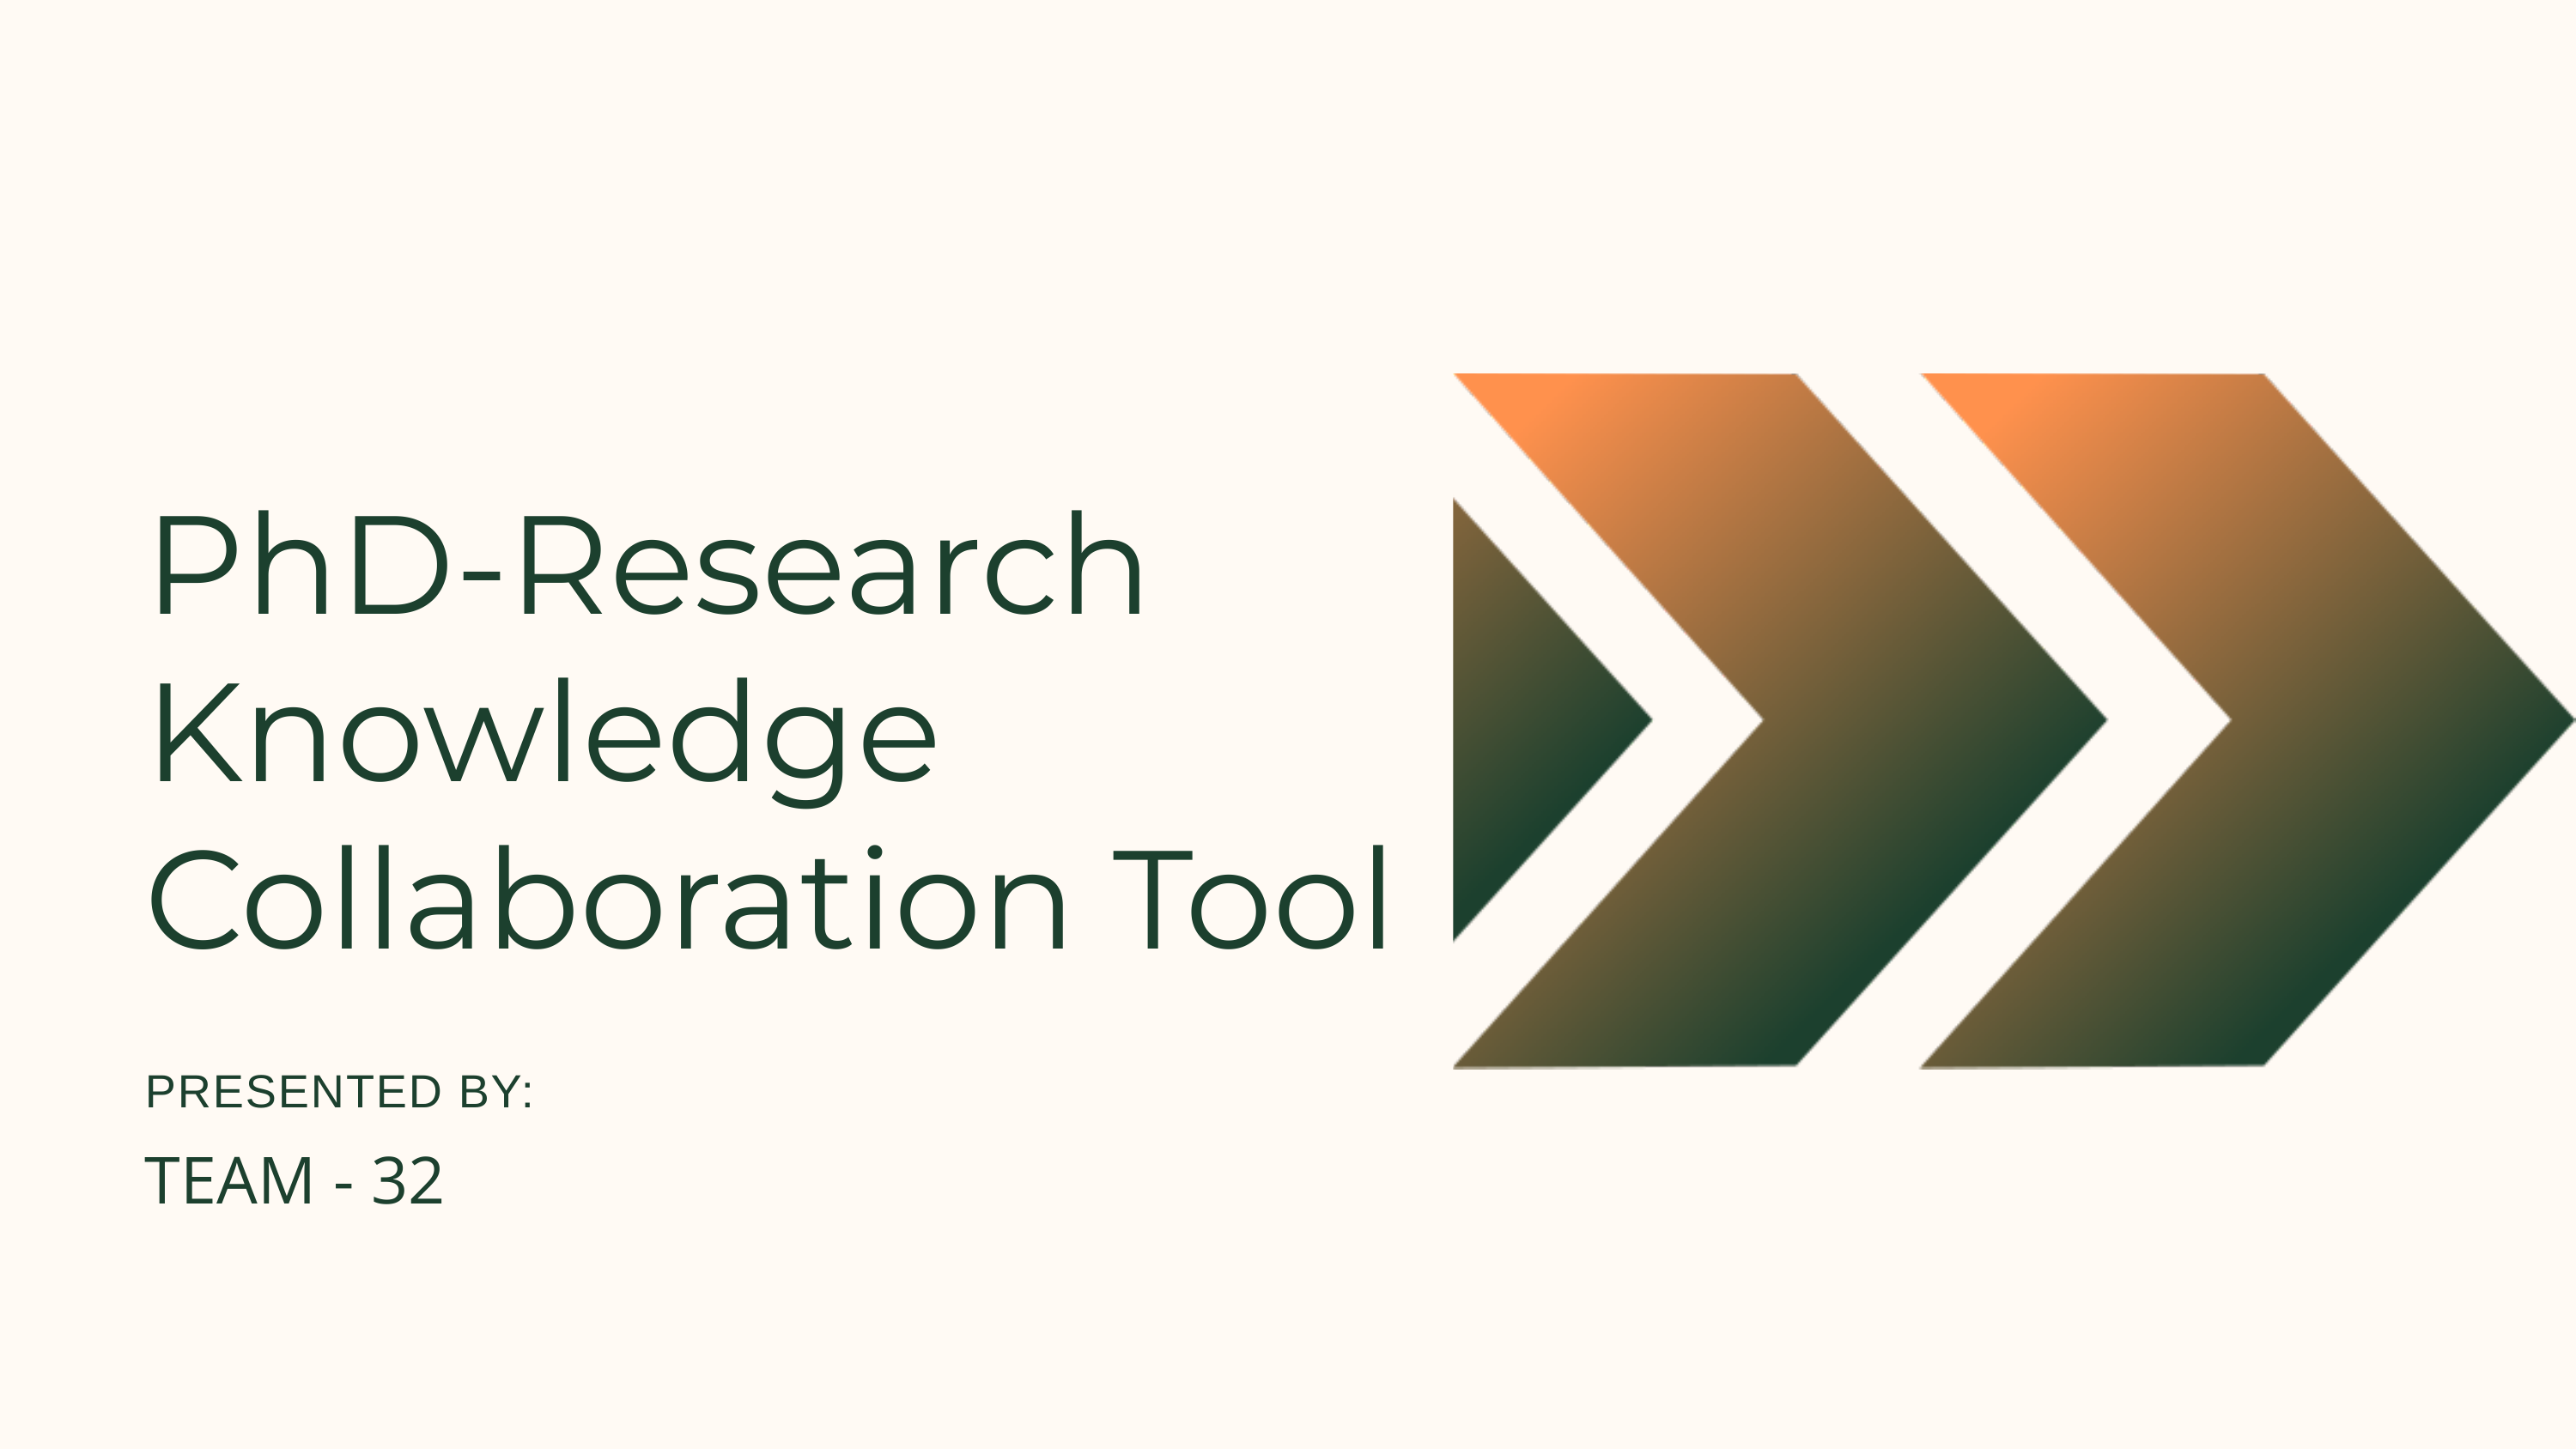

PhD-Research Knowledge Collaboration Tool
PRESENTED BY:
TEAM - 32